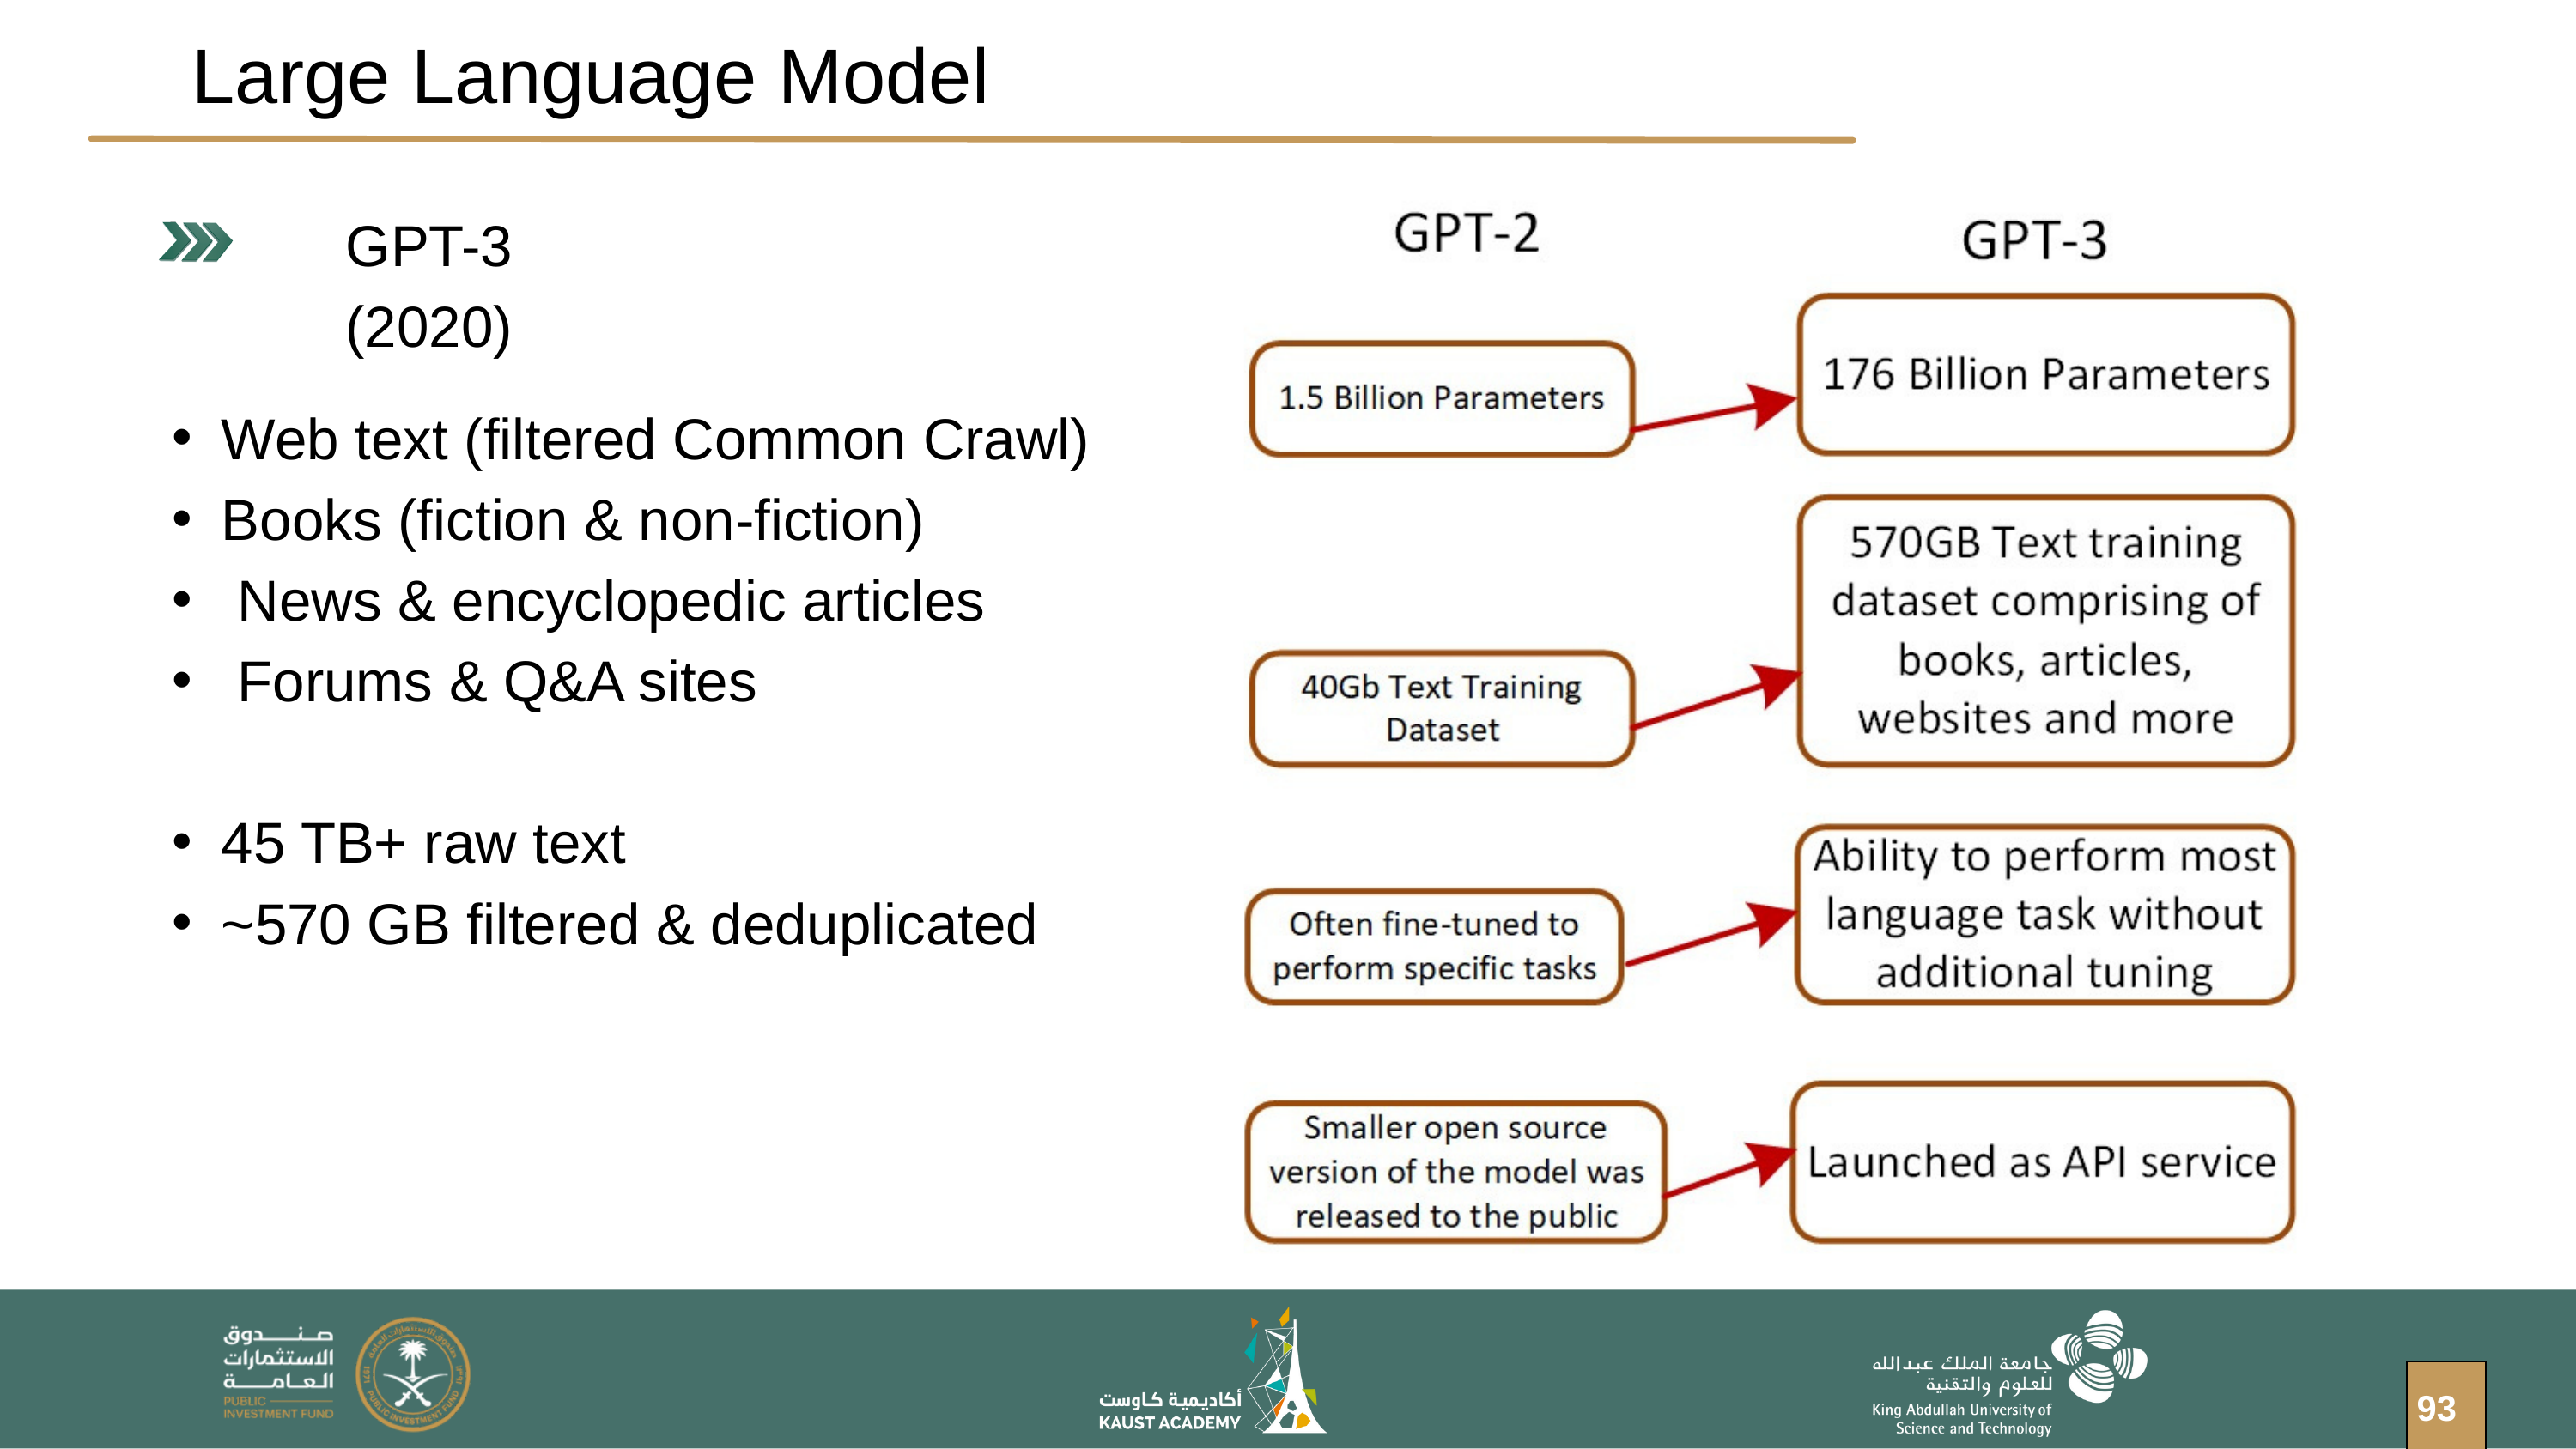

Large Language Model

GPT-3 (2020)

Web text (filtered Common Crawl)
Books (fiction & non-fiction)
 News & encyclopedic articles
 Forums & Q&A sites

45 TB+ raw text
~570 GB filtered & deduplicated

93